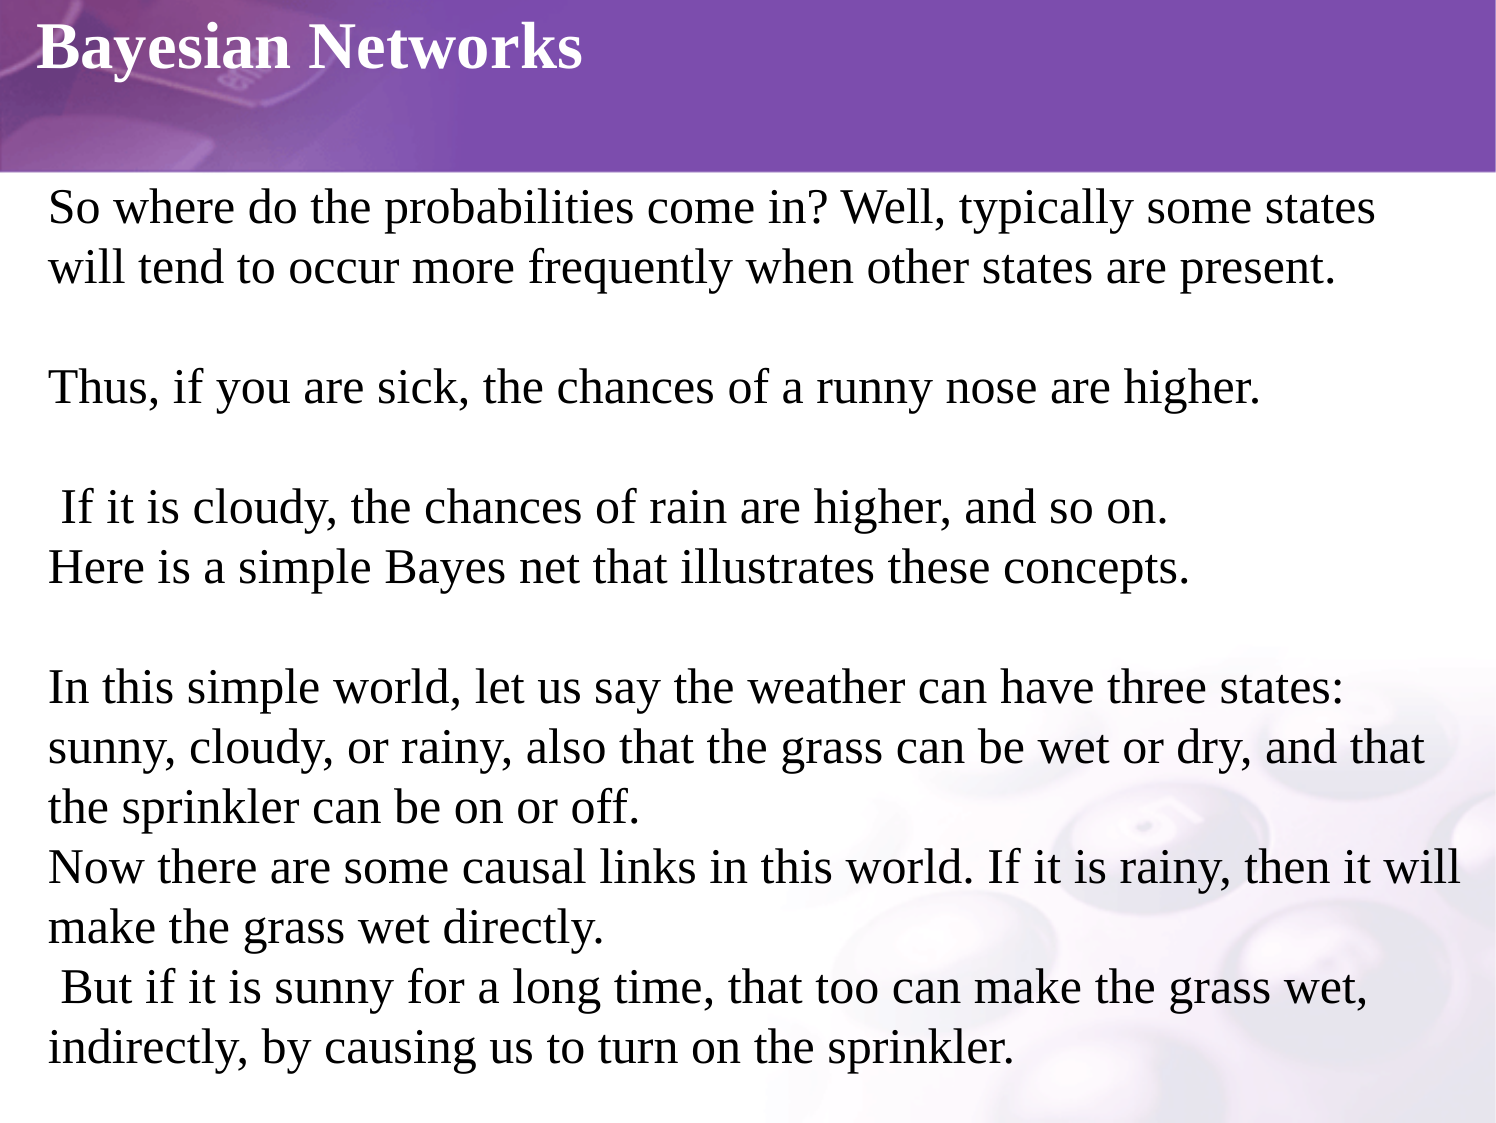

# Bayesian Networks
So where do the probabilities come in? Well, typically some states will tend to occur more frequently when other states are present.

Thus, if you are sick, the chances of a runny nose are higher.

 If it is cloudy, the chances of rain are higher, and so on.
Here is a simple Bayes net that illustrates these concepts.

In this simple world, let us say the weather can have three states: sunny, cloudy, or rainy, also that the grass can be wet or dry, and that the sprinkler can be on or off.
Now there are some causal links in this world. If it is rainy, then it will make the grass wet directly.
 But if it is sunny for a long time, that too can make the grass wet, indirectly, by causing us to turn on the sprinkler.